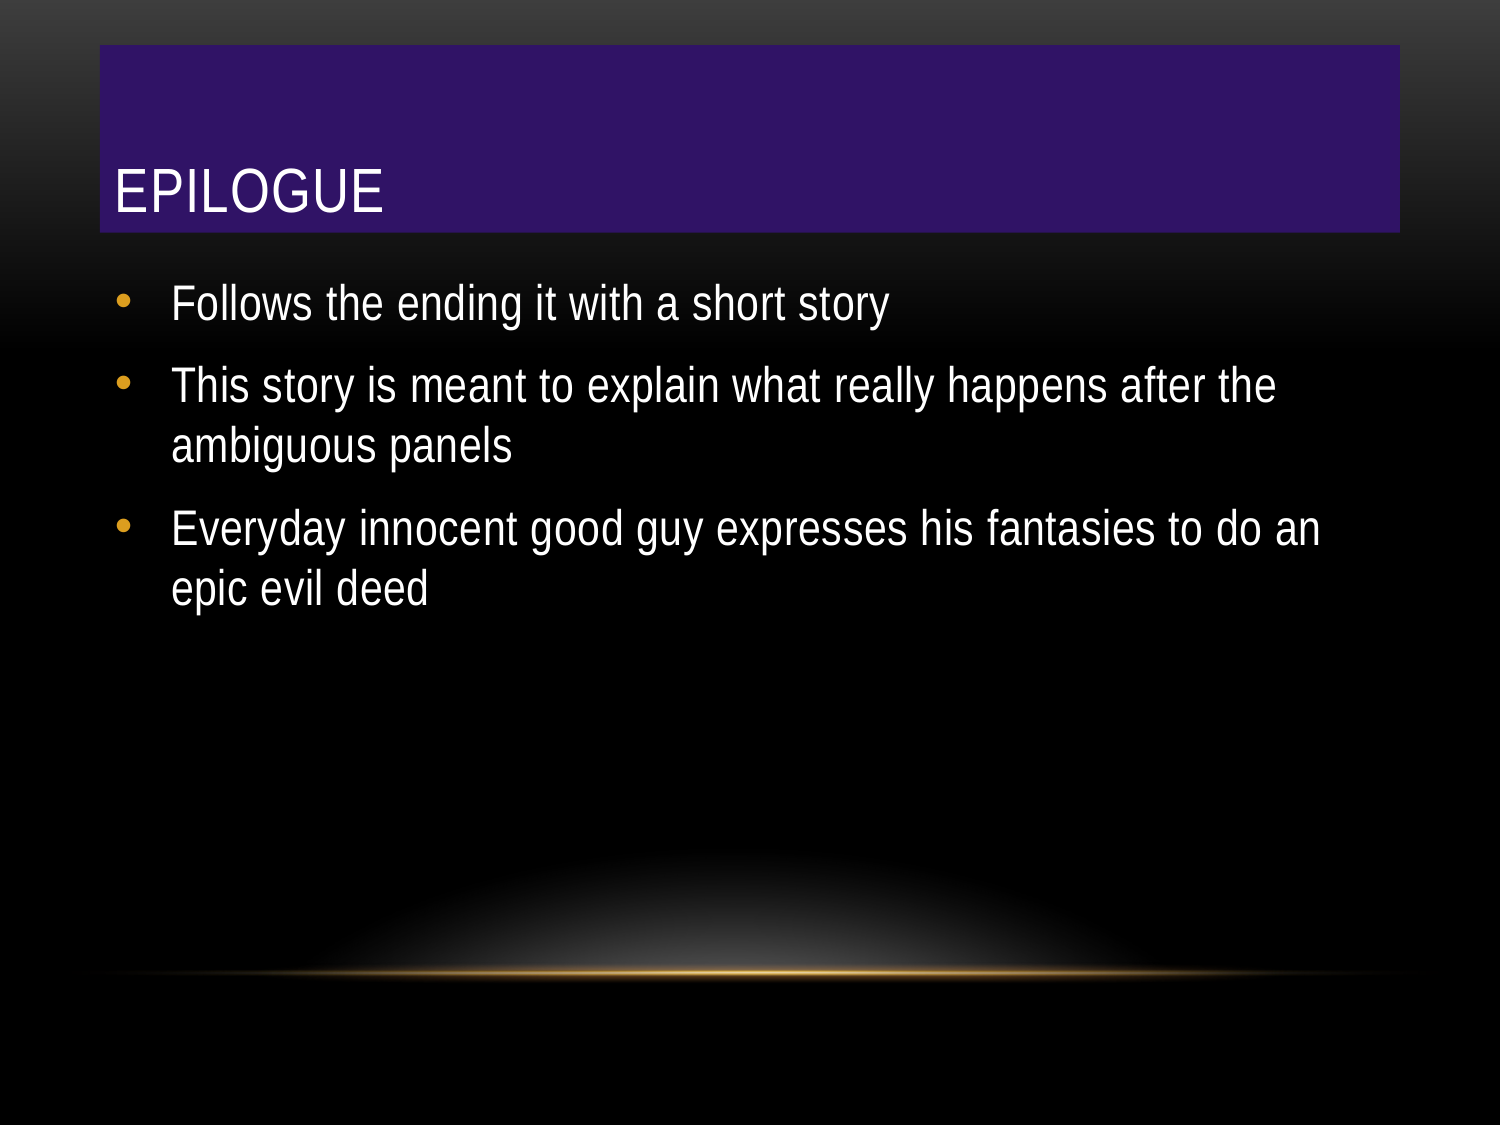

# Epilogue
Follows the ending it with a short story
This story is meant to explain what really happens after the ambiguous panels
Everyday innocent good guy expresses his fantasies to do an epic evil deed